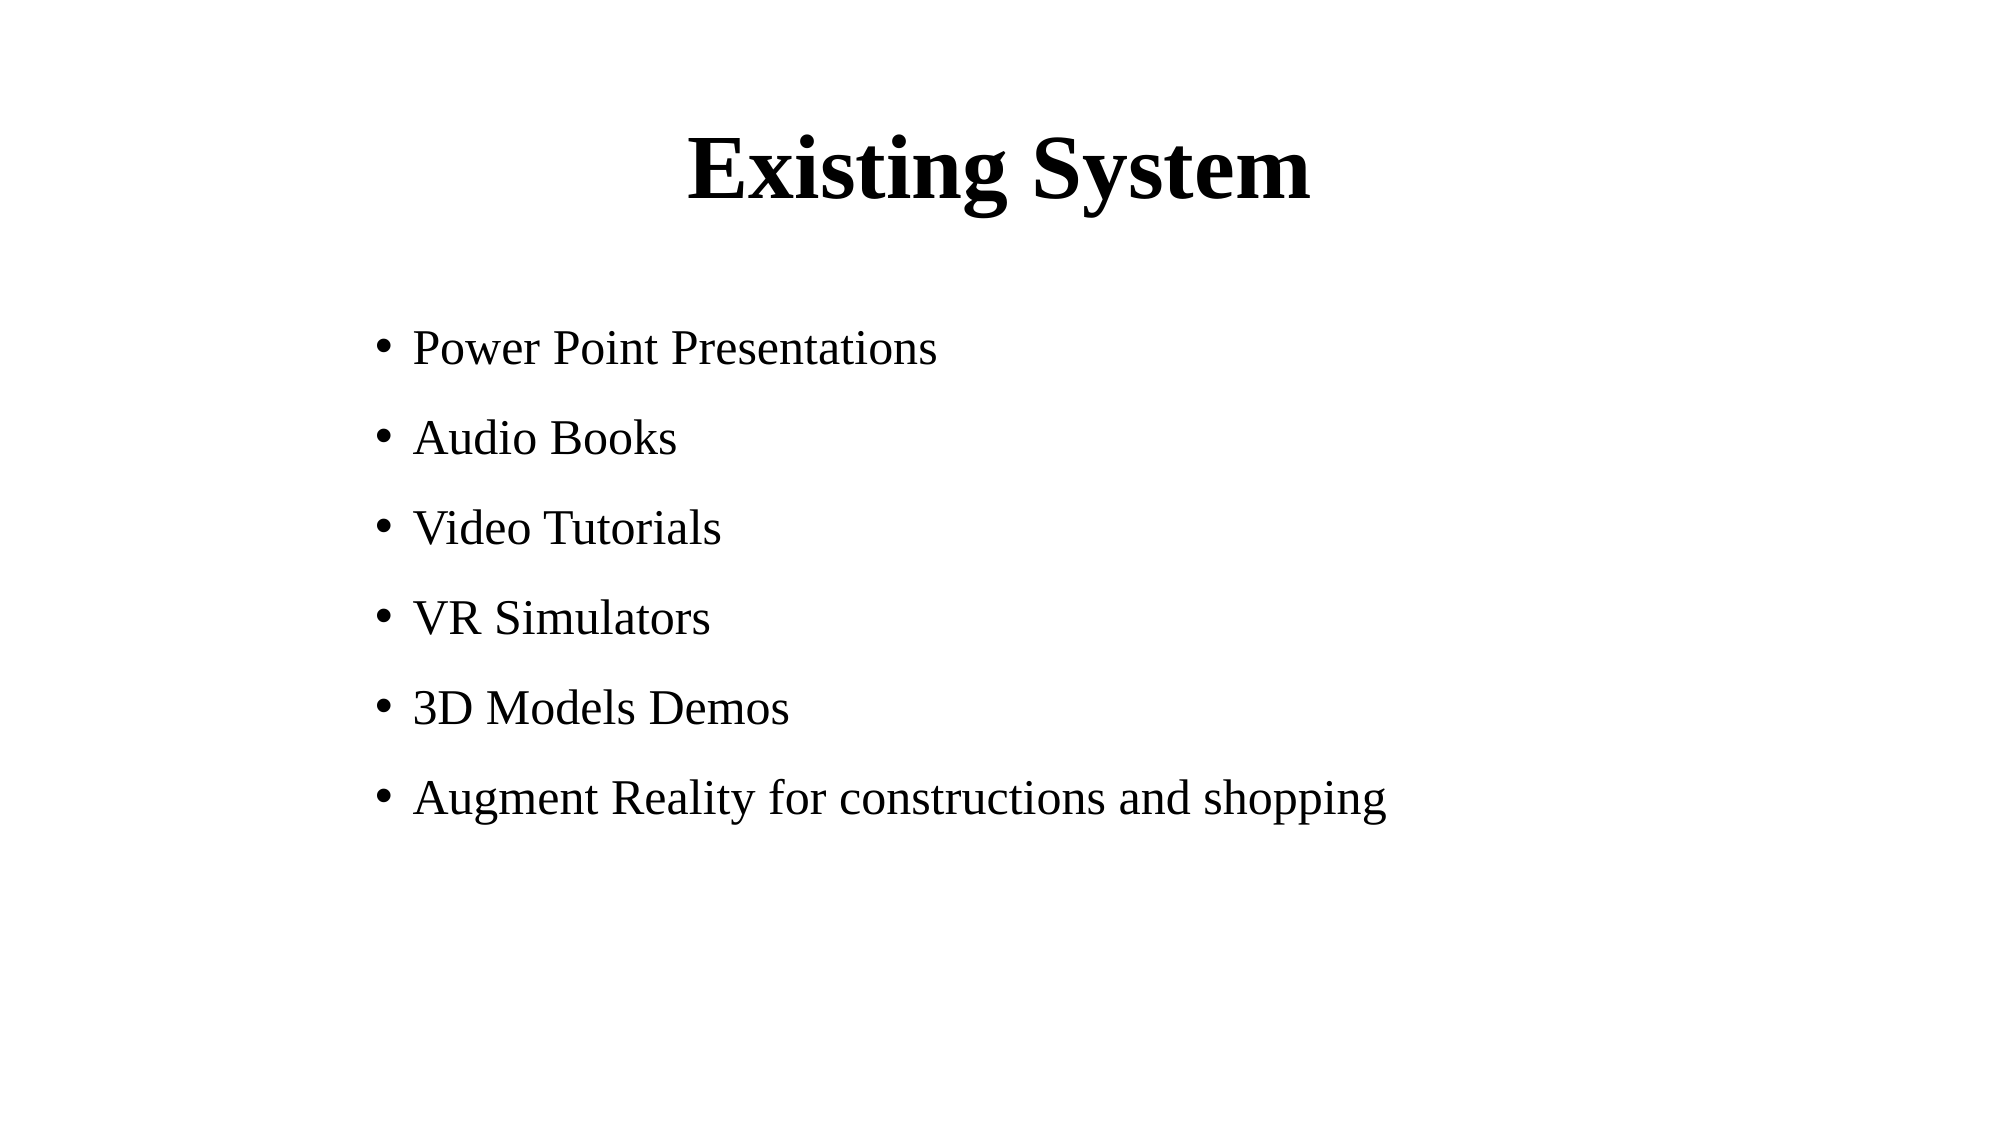

# Existing System
Power Point Presentations
Audio Books
Video Tutorials
VR Simulators
3D Models Demos
Augment Reality for constructions and shopping